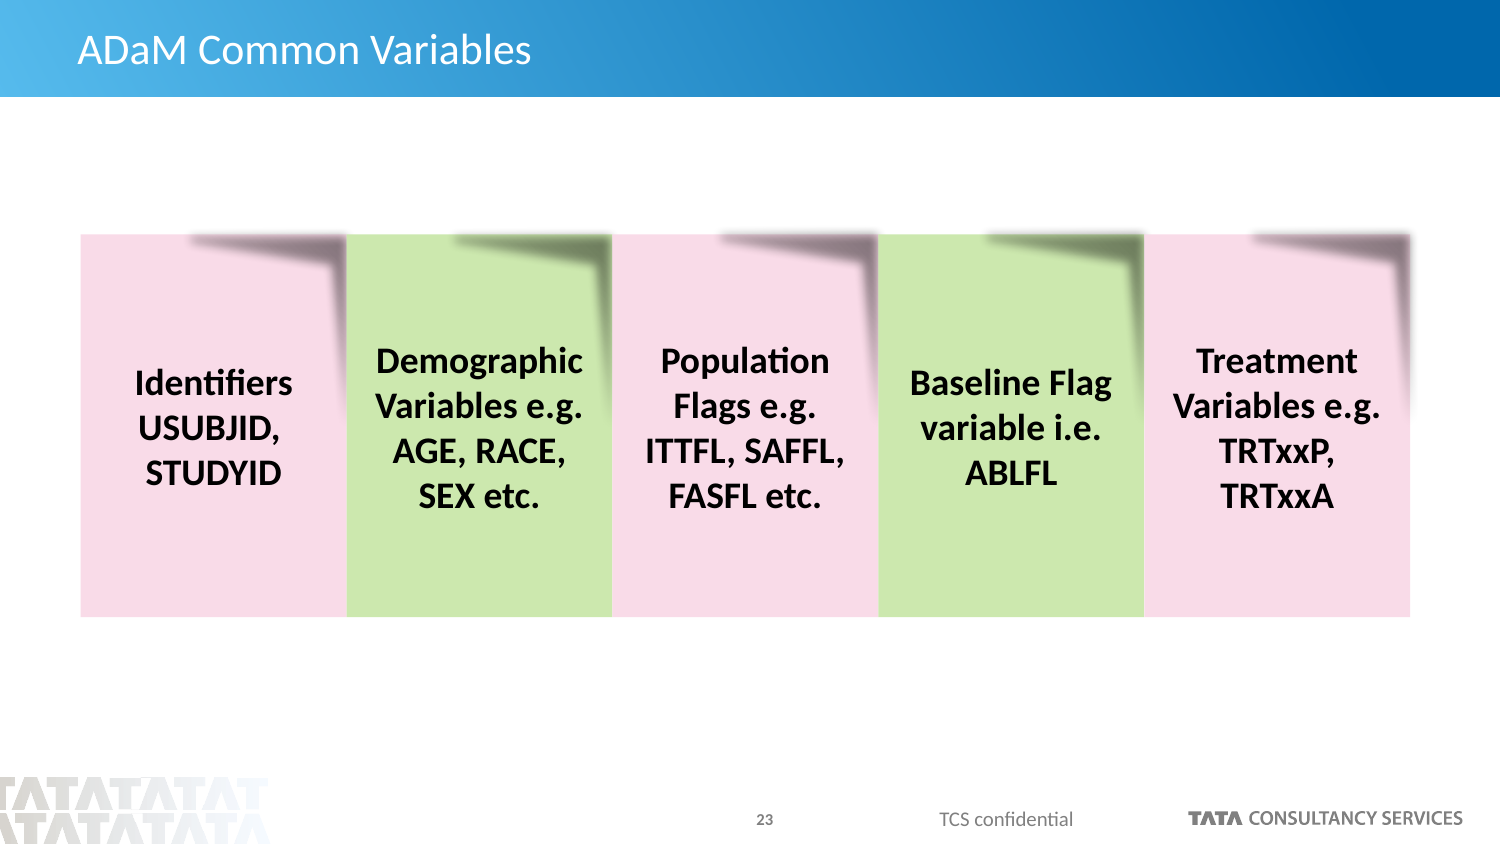

# ADaM Common Variables

Identifiers
USUBJID,  STUDYID
Demographic Variables e.g. AGE, RACE, SEX etc.
Population Flags e.g. ITTFL, SAFFL, FASFL etc.
Baseline Flag variable i.e. ABLFL
Treatment Variables e.g. TRTxxP, TRTxxA
TCS confidential